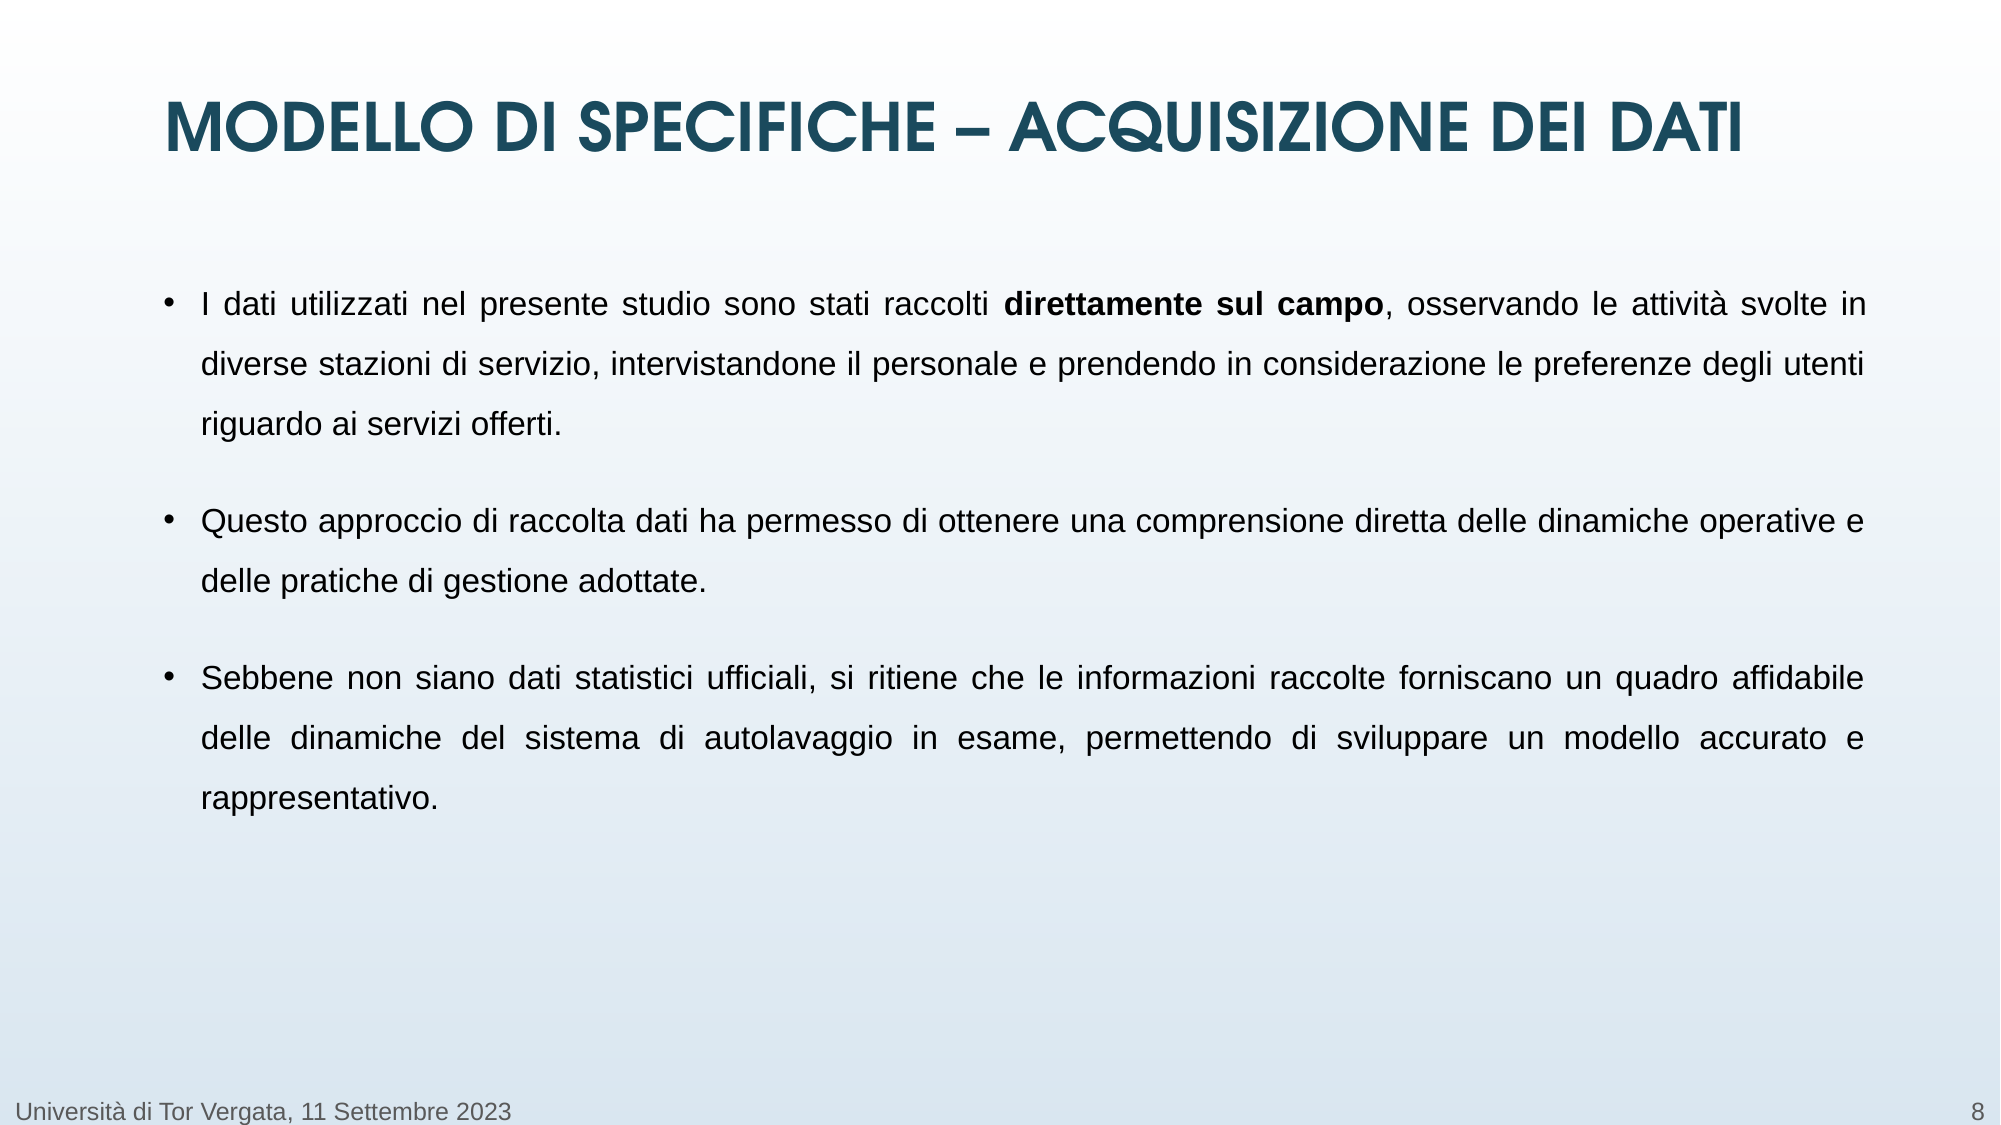

# Modello di specifiche – Acquisizione dei dati
I dati utilizzati nel presente studio sono stati raccolti direttamente sul campo, osservando le attività svolte in diverse stazioni di servizio, intervistandone il personale e prendendo in considerazione le preferenze degli utenti riguardo ai servizi offerti.
Questo approccio di raccolta dati ha permesso di ottenere una comprensione diretta delle dinamiche operative e delle pratiche di gestione adottate.
Sebbene non siano dati statistici ufficiali, si ritiene che le informazioni raccolte forniscano un quadro affidabile delle dinamiche del sistema di autolavaggio in esame, permettendo di sviluppare un modello accurato e rappresentativo.
Università di Tor Vergata, 11 Settembre 2023
8